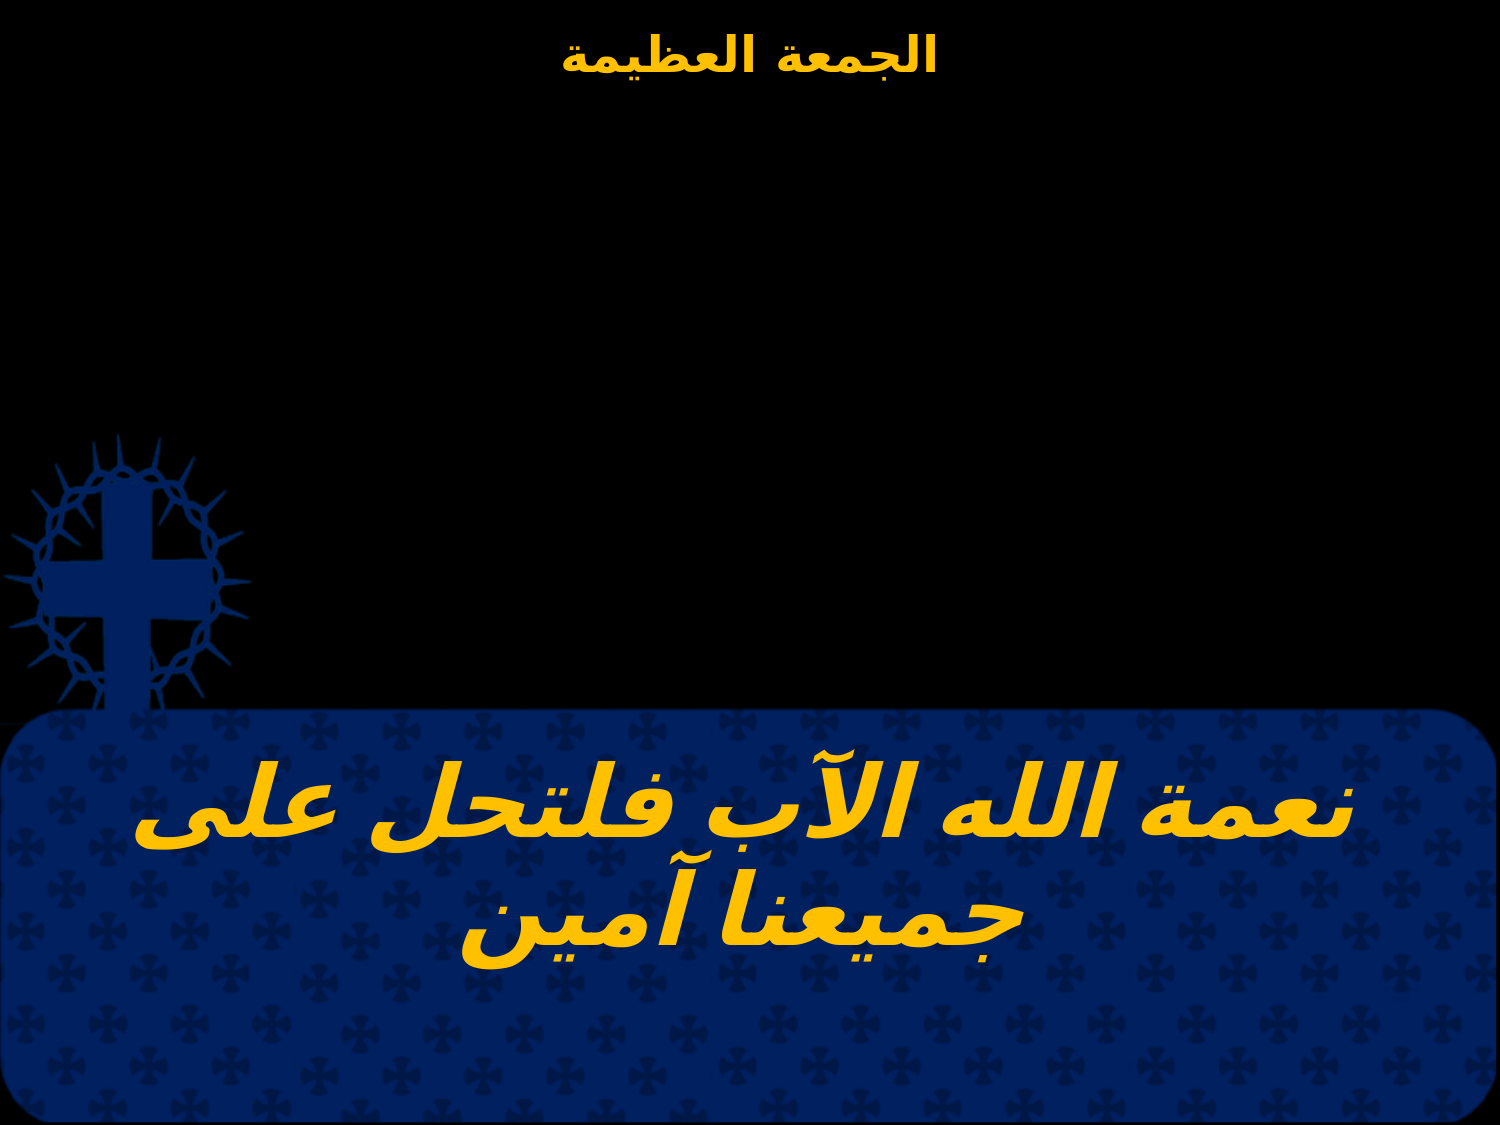

# نعمة الله الآب فلتحل على جميعنا آمين